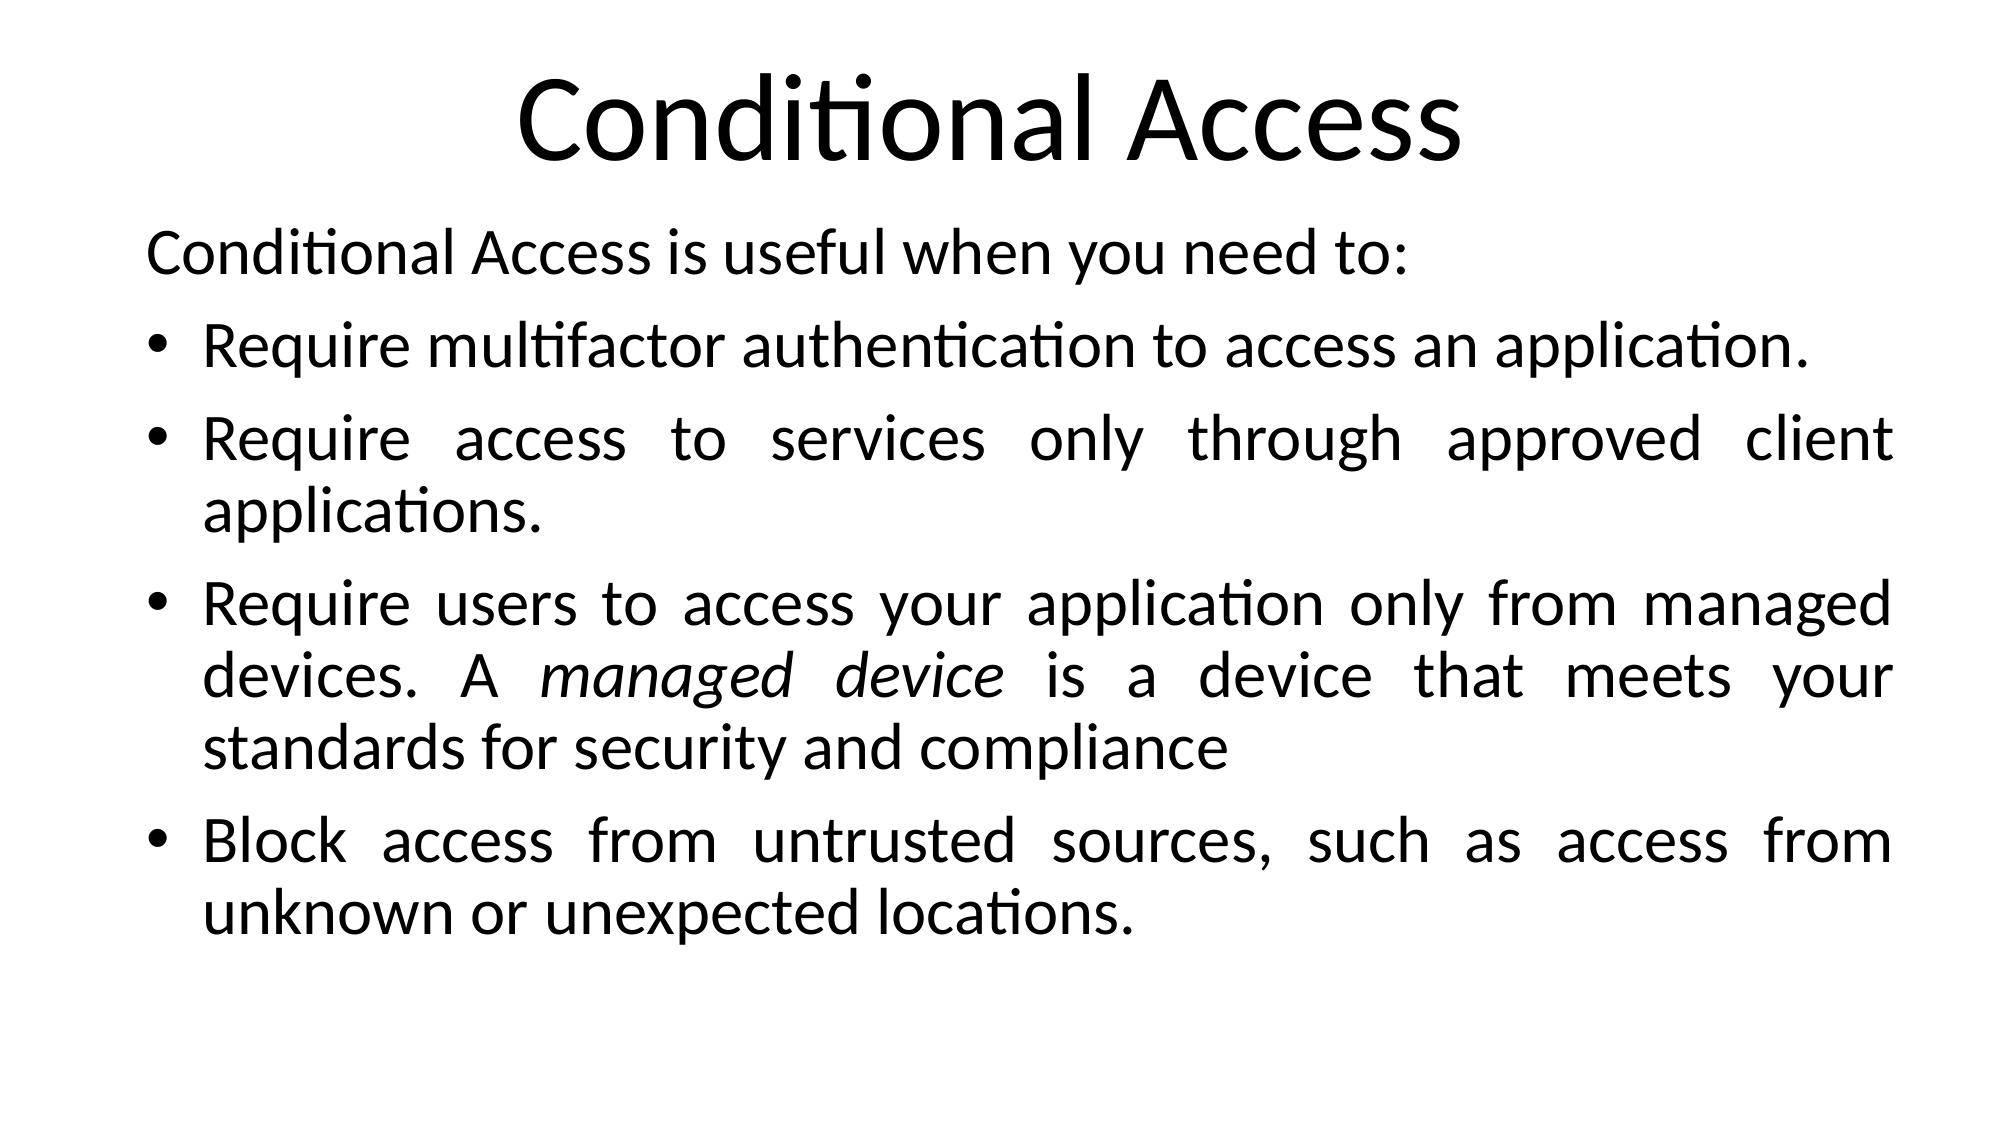

# Conditional Access
Conditional Access is useful when you need to:
Require multifactor authentication to access an application.
Require access to services only through approved client applications.
Require users to access your application only from managed devices. A managed device is a device that meets your standards for security and compliance
Block access from untrusted sources, such as access from unknown or unexpected locations.